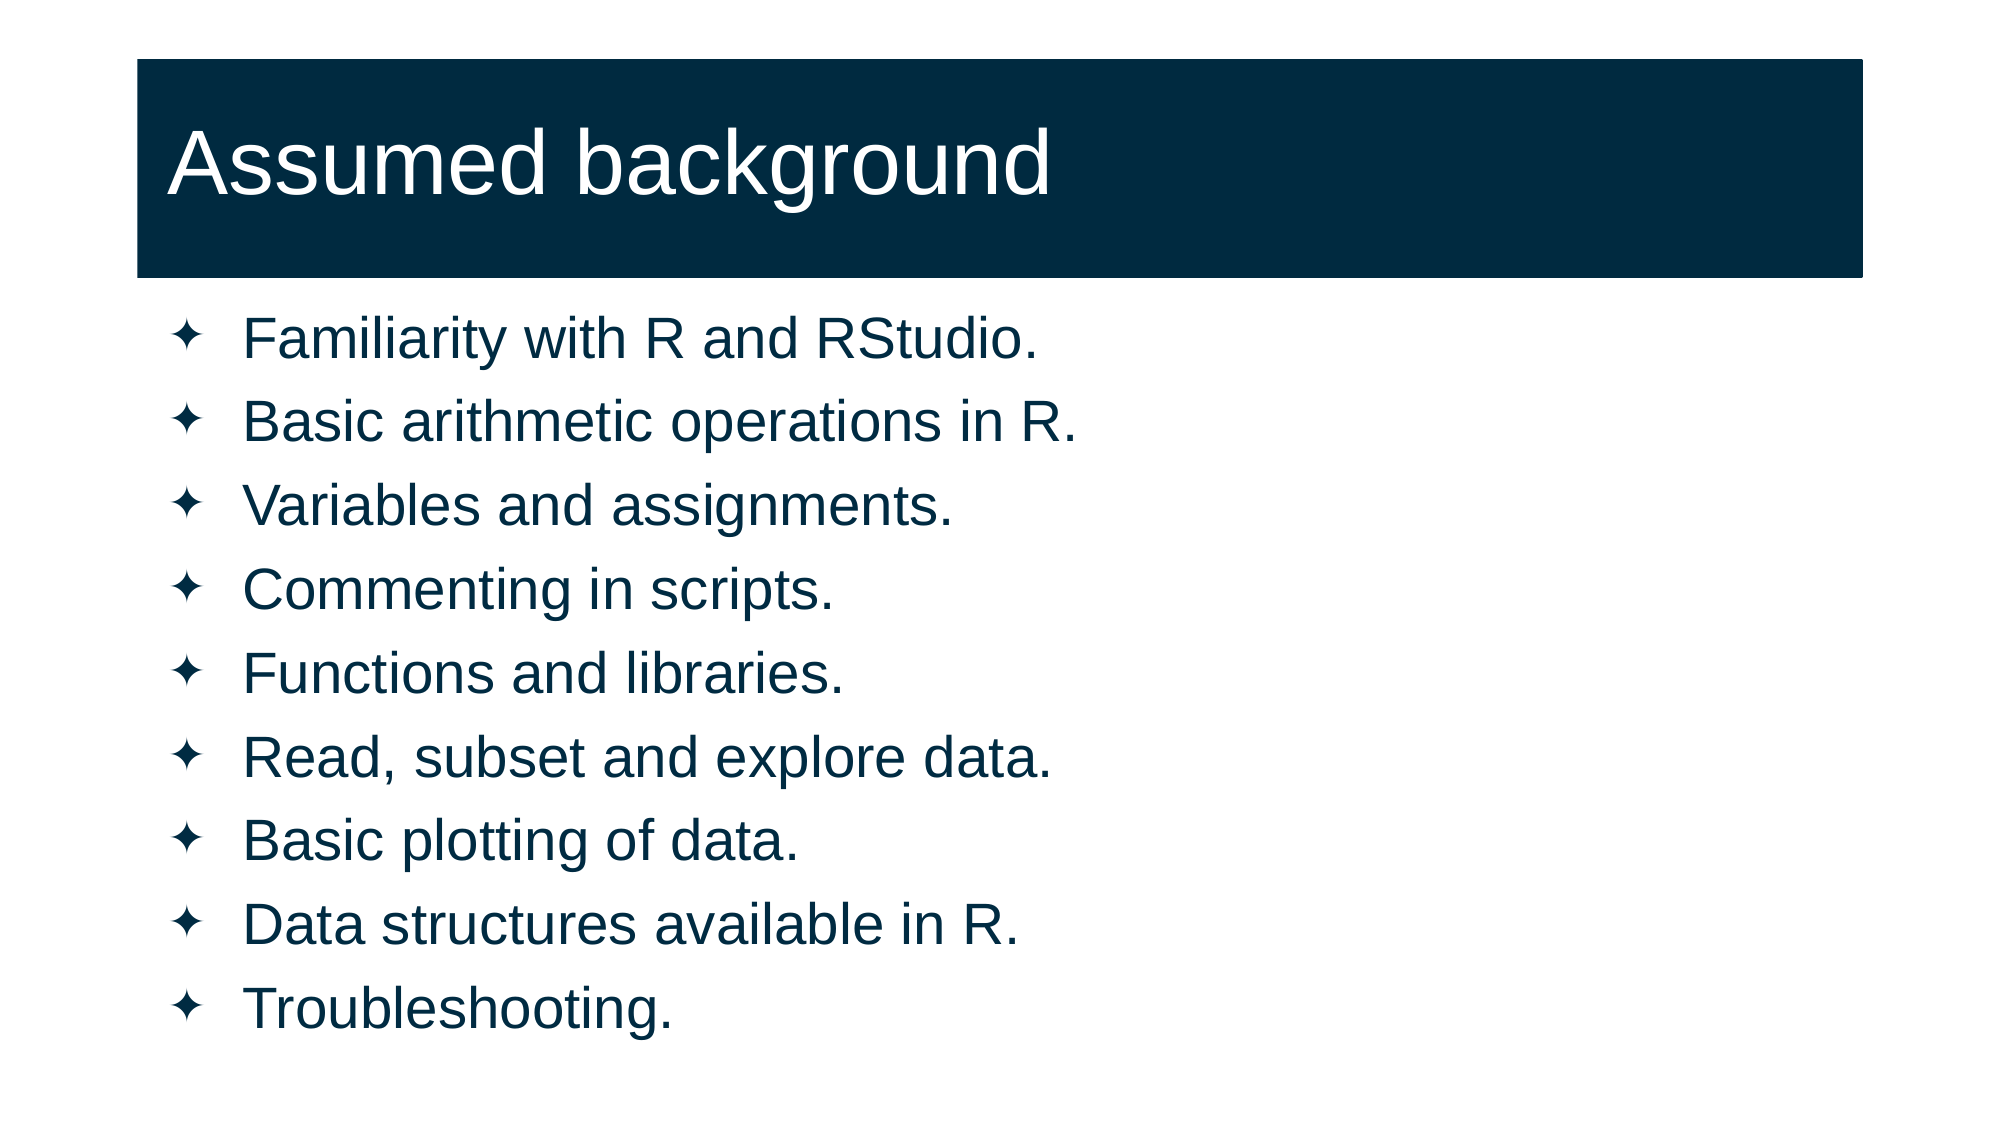

# Assumed background
Familiarity with R and RStudio.
Basic arithmetic operations in R.
Variables and assignments.
Commenting in scripts.
Functions and libraries.
Read, subset and explore data.
Basic plotting of data.
Data structures available in R.
Troubleshooting.